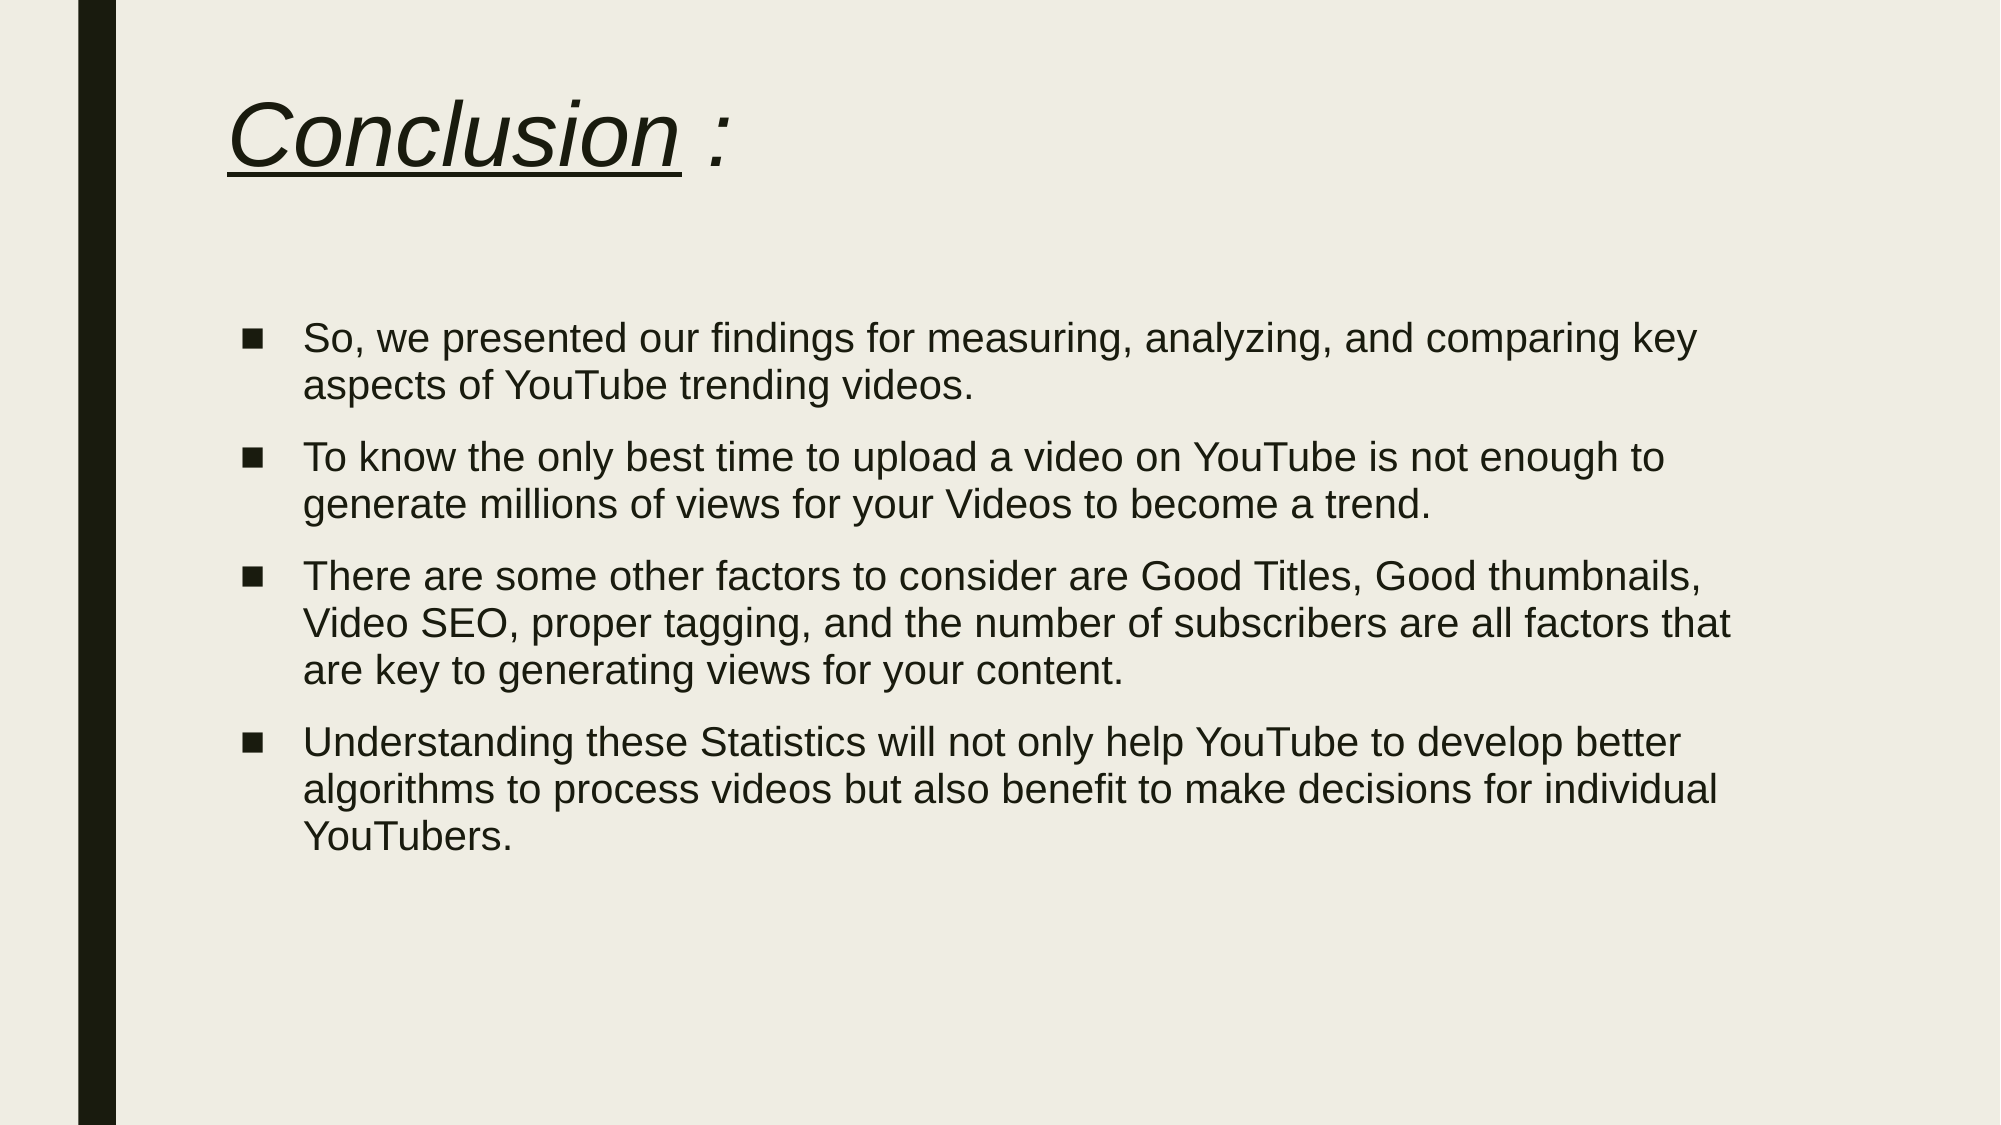

# Conclusion :
So, we presented our findings for measuring, analyzing, and comparing key aspects of YouTube trending videos.
To know the only best time to upload a video on YouTube is not enough to generate millions of views for your Videos to become a trend.
There are some other factors to consider are Good Titles, Good thumbnails, Video SEO, proper tagging, and the number of subscribers are all factors that are key to generating views for your content.
Understanding these Statistics will not only help YouTube to develop better algorithms to process videos but also benefit to make decisions for individual YouTubers.